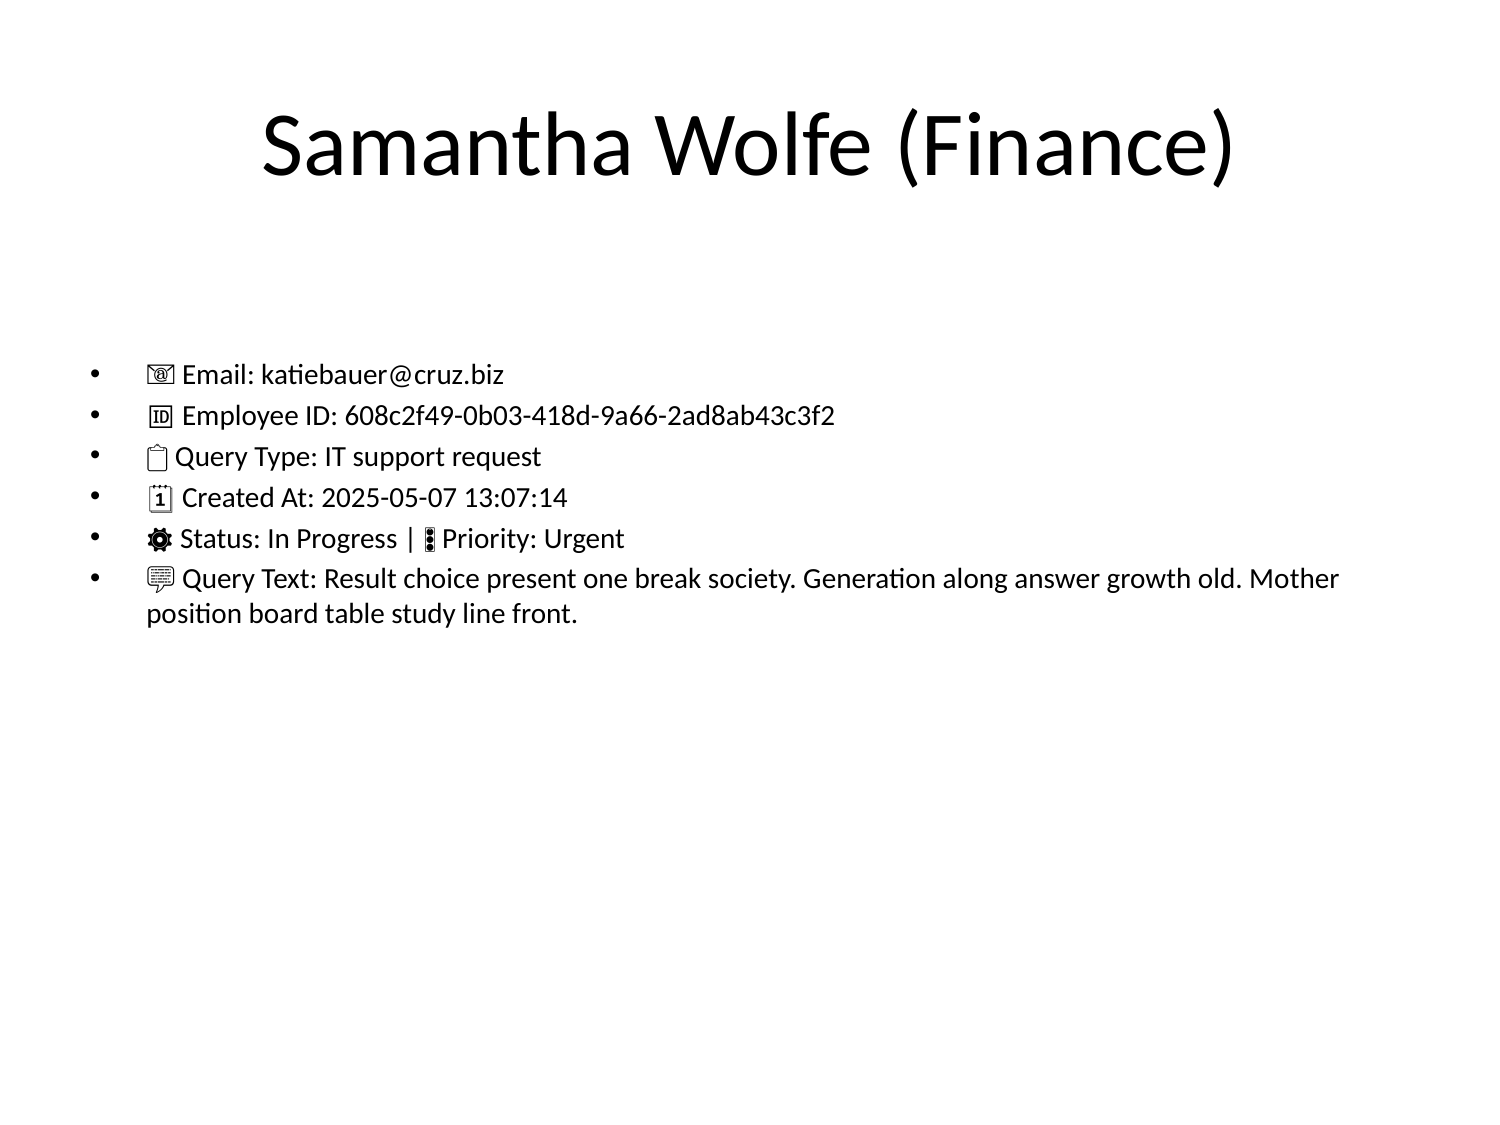

# Samantha Wolfe (Finance)

📧 Email: katiebauer@cruz.biz
🆔 Employee ID: 608c2f49-0b03-418d-9a66-2ad8ab43c3f2
📋 Query Type: IT support request
🗓 Created At: 2025-05-07 13:07:14
⚙ Status: In Progress | 🚦 Priority: Urgent
💬 Query Text: Result choice present one break society. Generation along answer growth old. Mother position board table study line front.